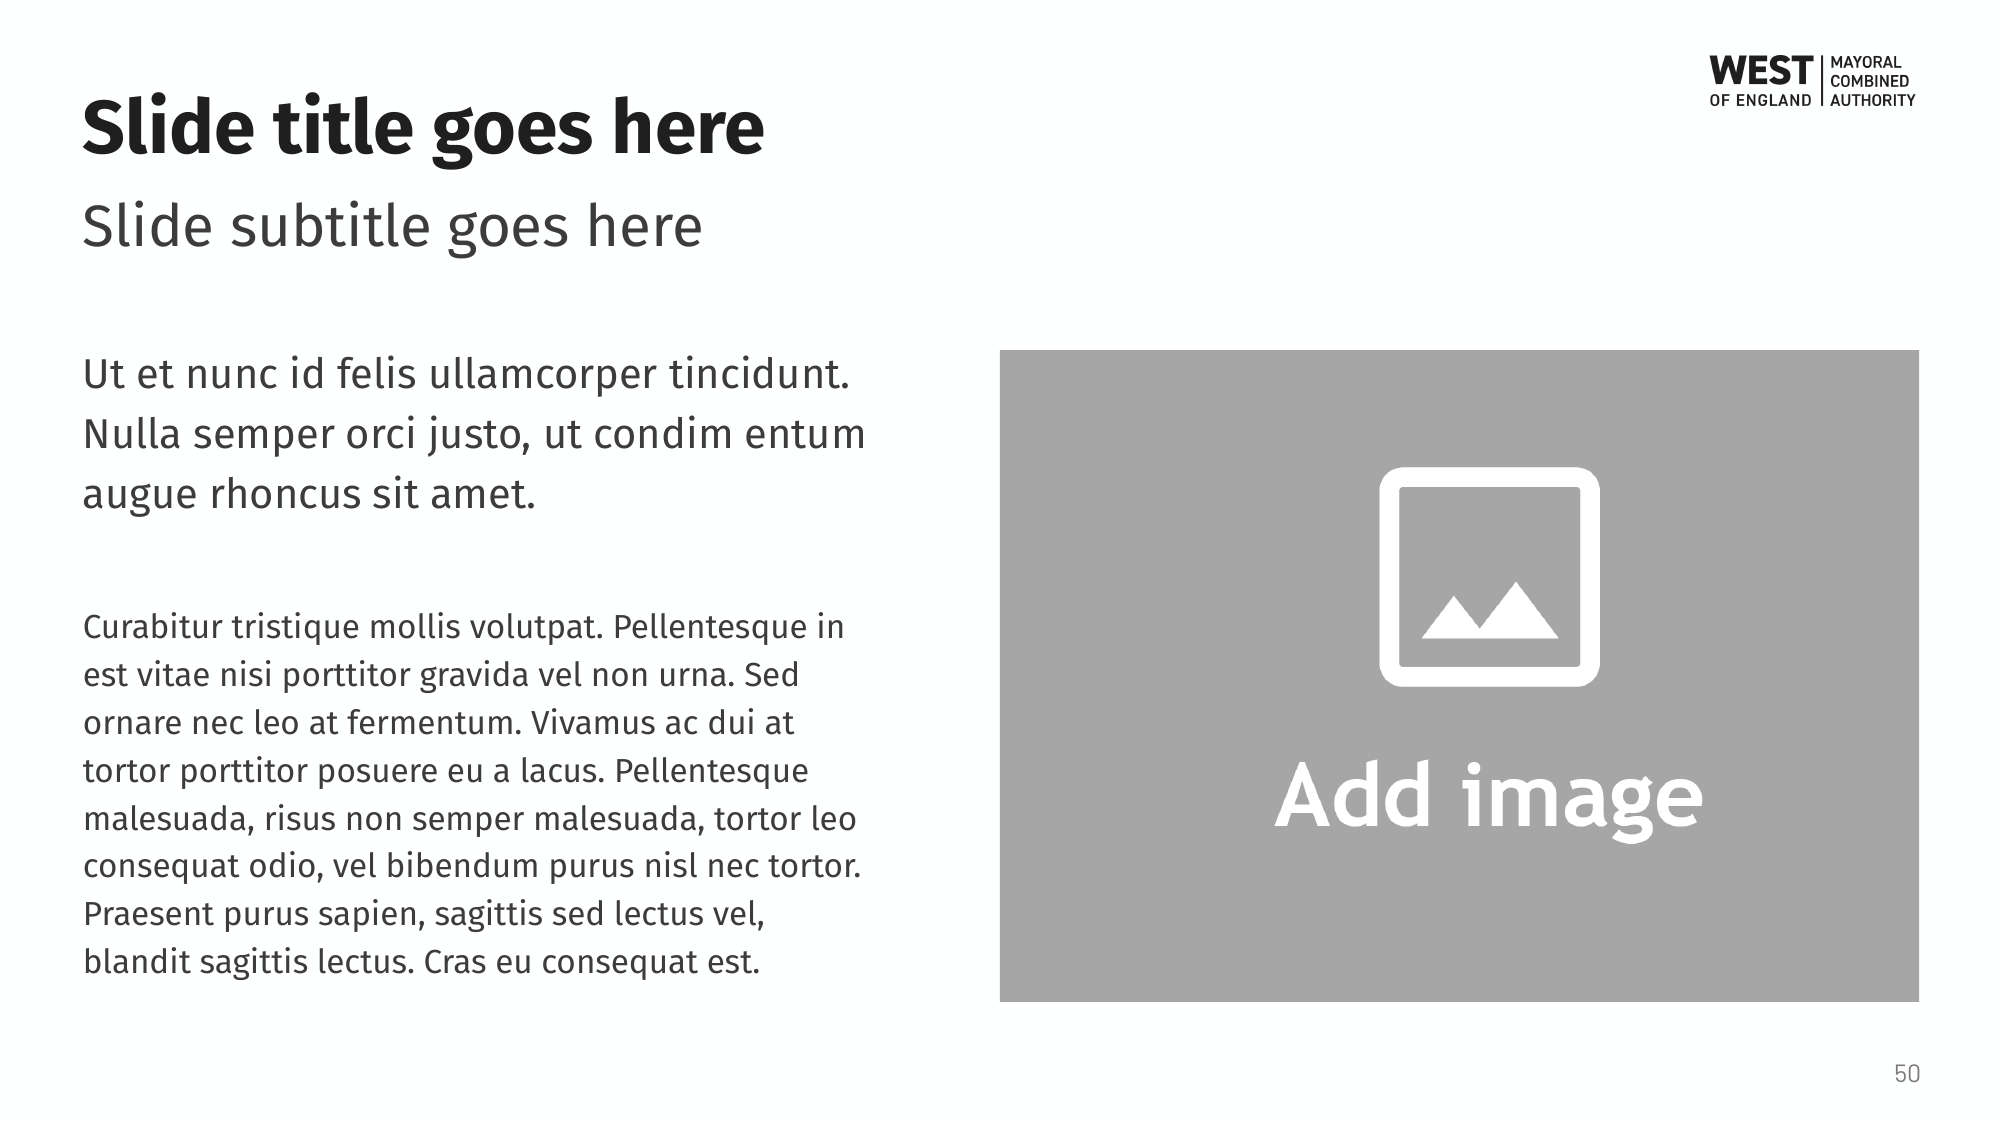

# Slide title goes here
Slide subtitle goes here

To add an image into the placeholder shape follow
the steps below.
Ut et nunc id felis ullamcorper tincidunt. Nulla semper orci justo, ut condim entum augue rhoncus sit amet.

Curabitur tristique mollis volutpat. Pellentesque in est vitae nisi porttitor gravida vel non urna. Sed ornare nec leo at fermentum. Vivamus ac dui at tortor porttitor posuere eu a lacus. Pellentesque malesuada, risus non semper malesuada, tortor leo consequat odio, vel bibendum purus nisl nec tortor. Praesent purus sapien, sagittis sed lectus vel, blandit sagittis lectus. Cras eu consequat est.

Click on the shape
Select ‘Shape Format’
Select ‘Picture or texture fill’ within the ‘Fill’ Tab
Under ‘Picture Source’ select your chosen image file
Use the crop tool to adjust the position and size of your image
50